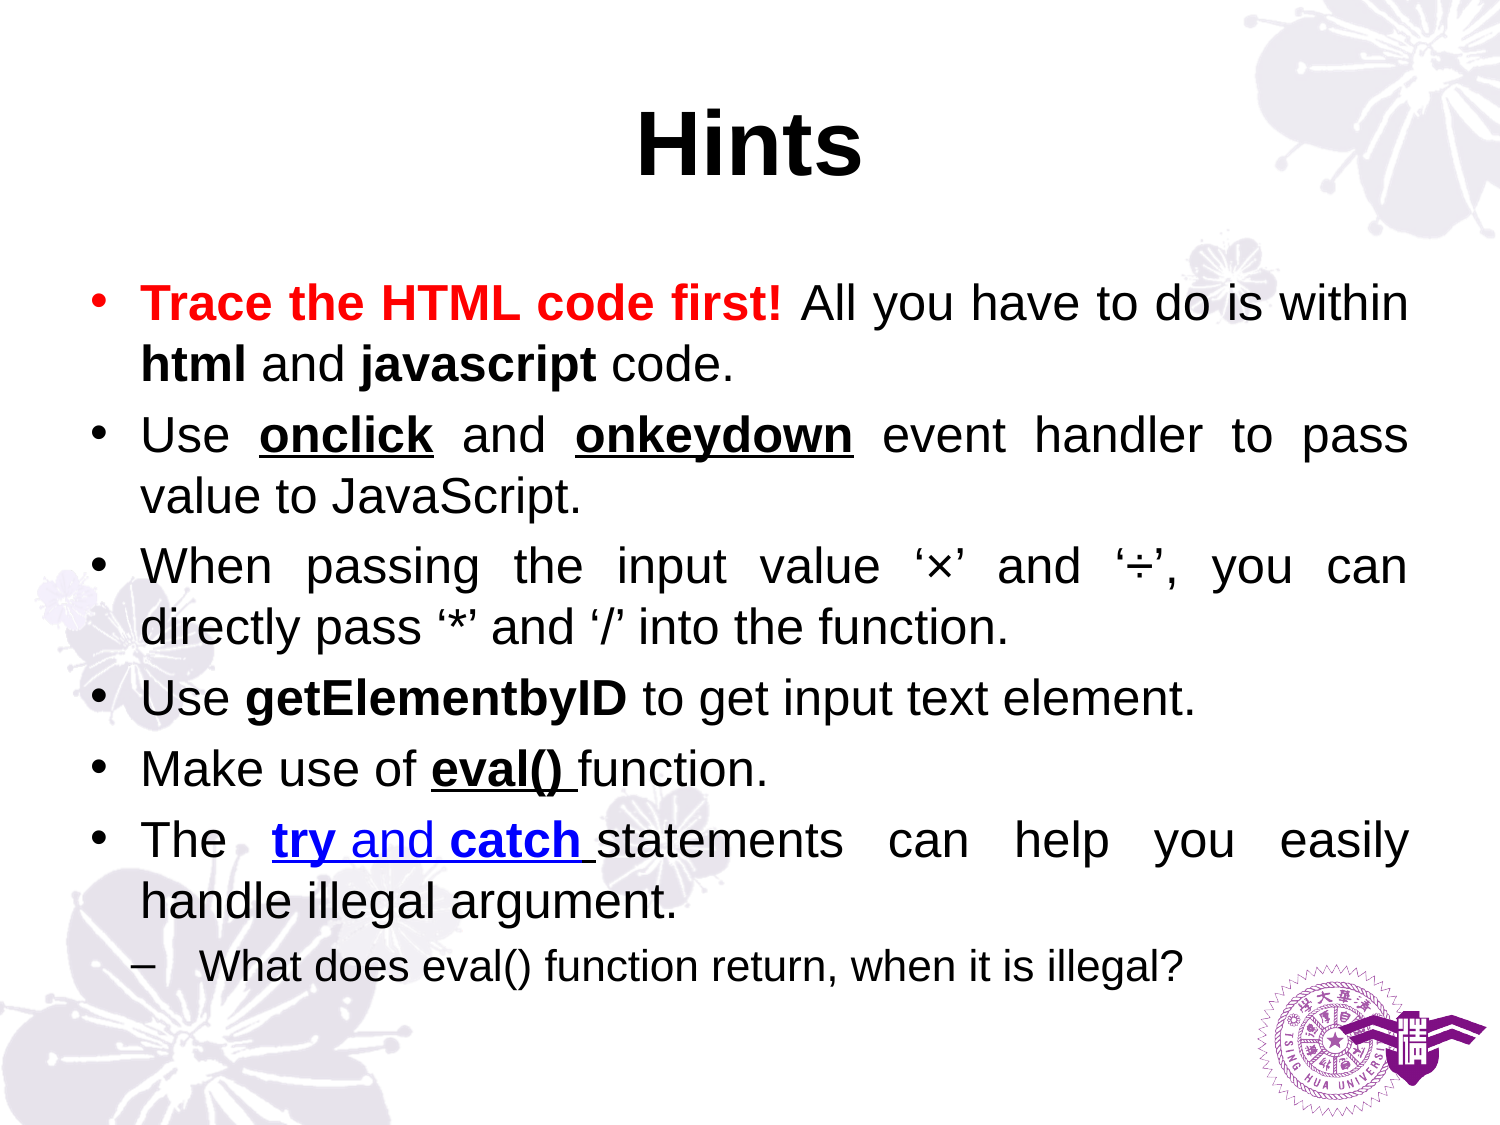

# Hints
Trace the HTML code first! All you have to do is within html and javascript code.
Use onclick and onkeydown event handler to pass value to JavaScript.
When passing the input value ‘×’ and ‘÷’, you can directly pass ‘*’ and ‘/’ into the function.
Use getElementbyID to get input text element.
Make use of eval() function.
The try and catch statements can help you easily handle illegal argument.
What does eval() function return, when it is illegal?